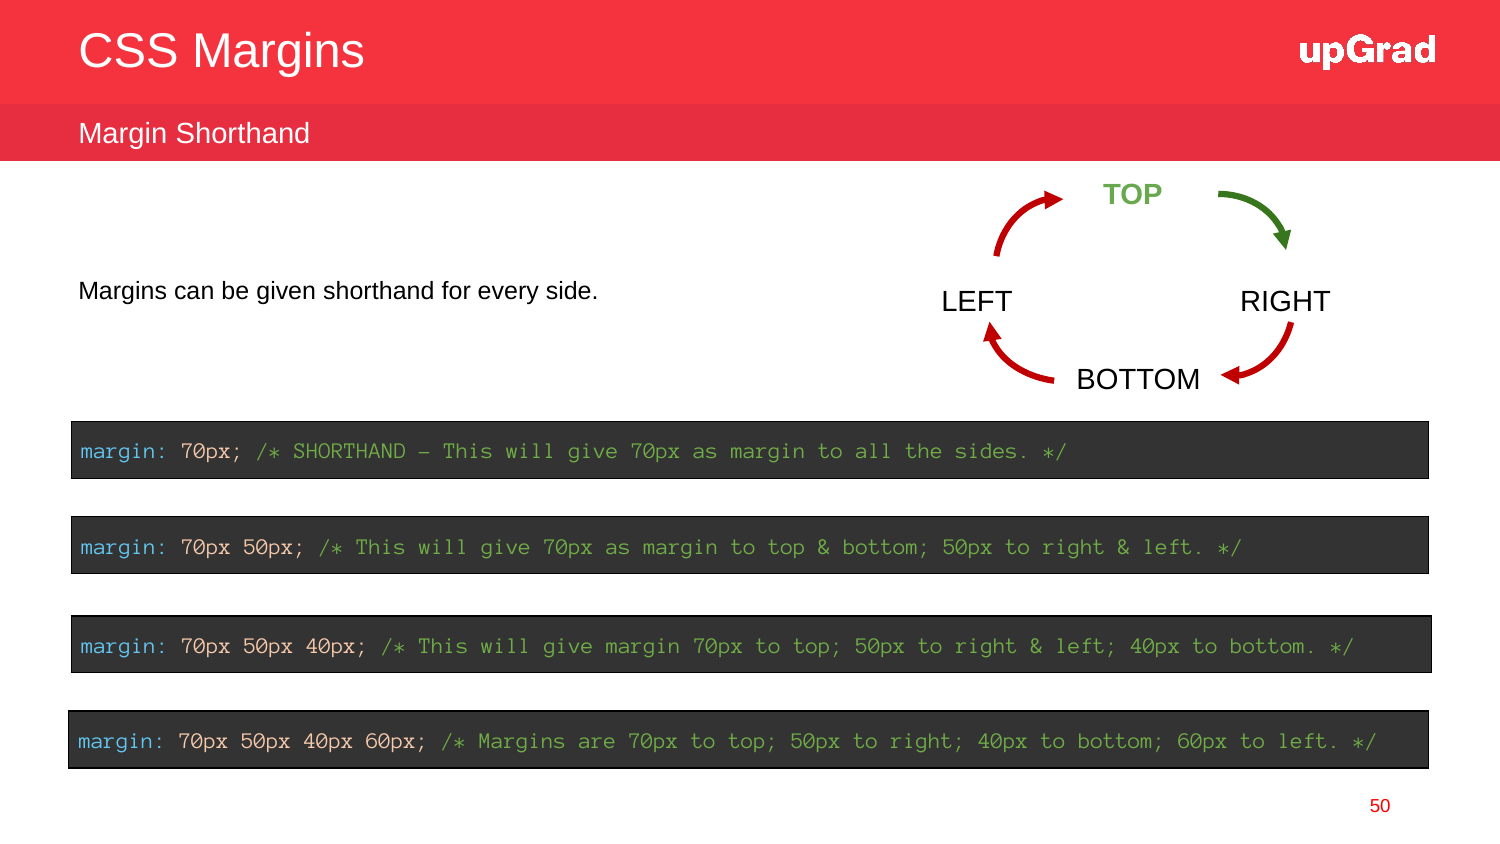

CSS Margins

Margin Shorthand
TOP

Margins can be given shorthand for every side.
LEFT
RIGHT

BOTTOM
| margin: 70px; /\* SHORTHAND - This will give 70px as margin to all the sides. \*/ |
| --- |
| margin: 70px 50px; /\* This will give 70px as margin to top & bottom; 50px to right & left. \*/ |
| --- |
| margin: 70px 50px 40px; /\* This will give margin 70px to top; 50px to right & left; 40px to bottom. \*/ |
| --- |
| margin: 70px 50px 40px 60px; /\* Margins are 70px to top; 50px to right; 40px to bottom; 60px to left. \*/ |
| --- |
50